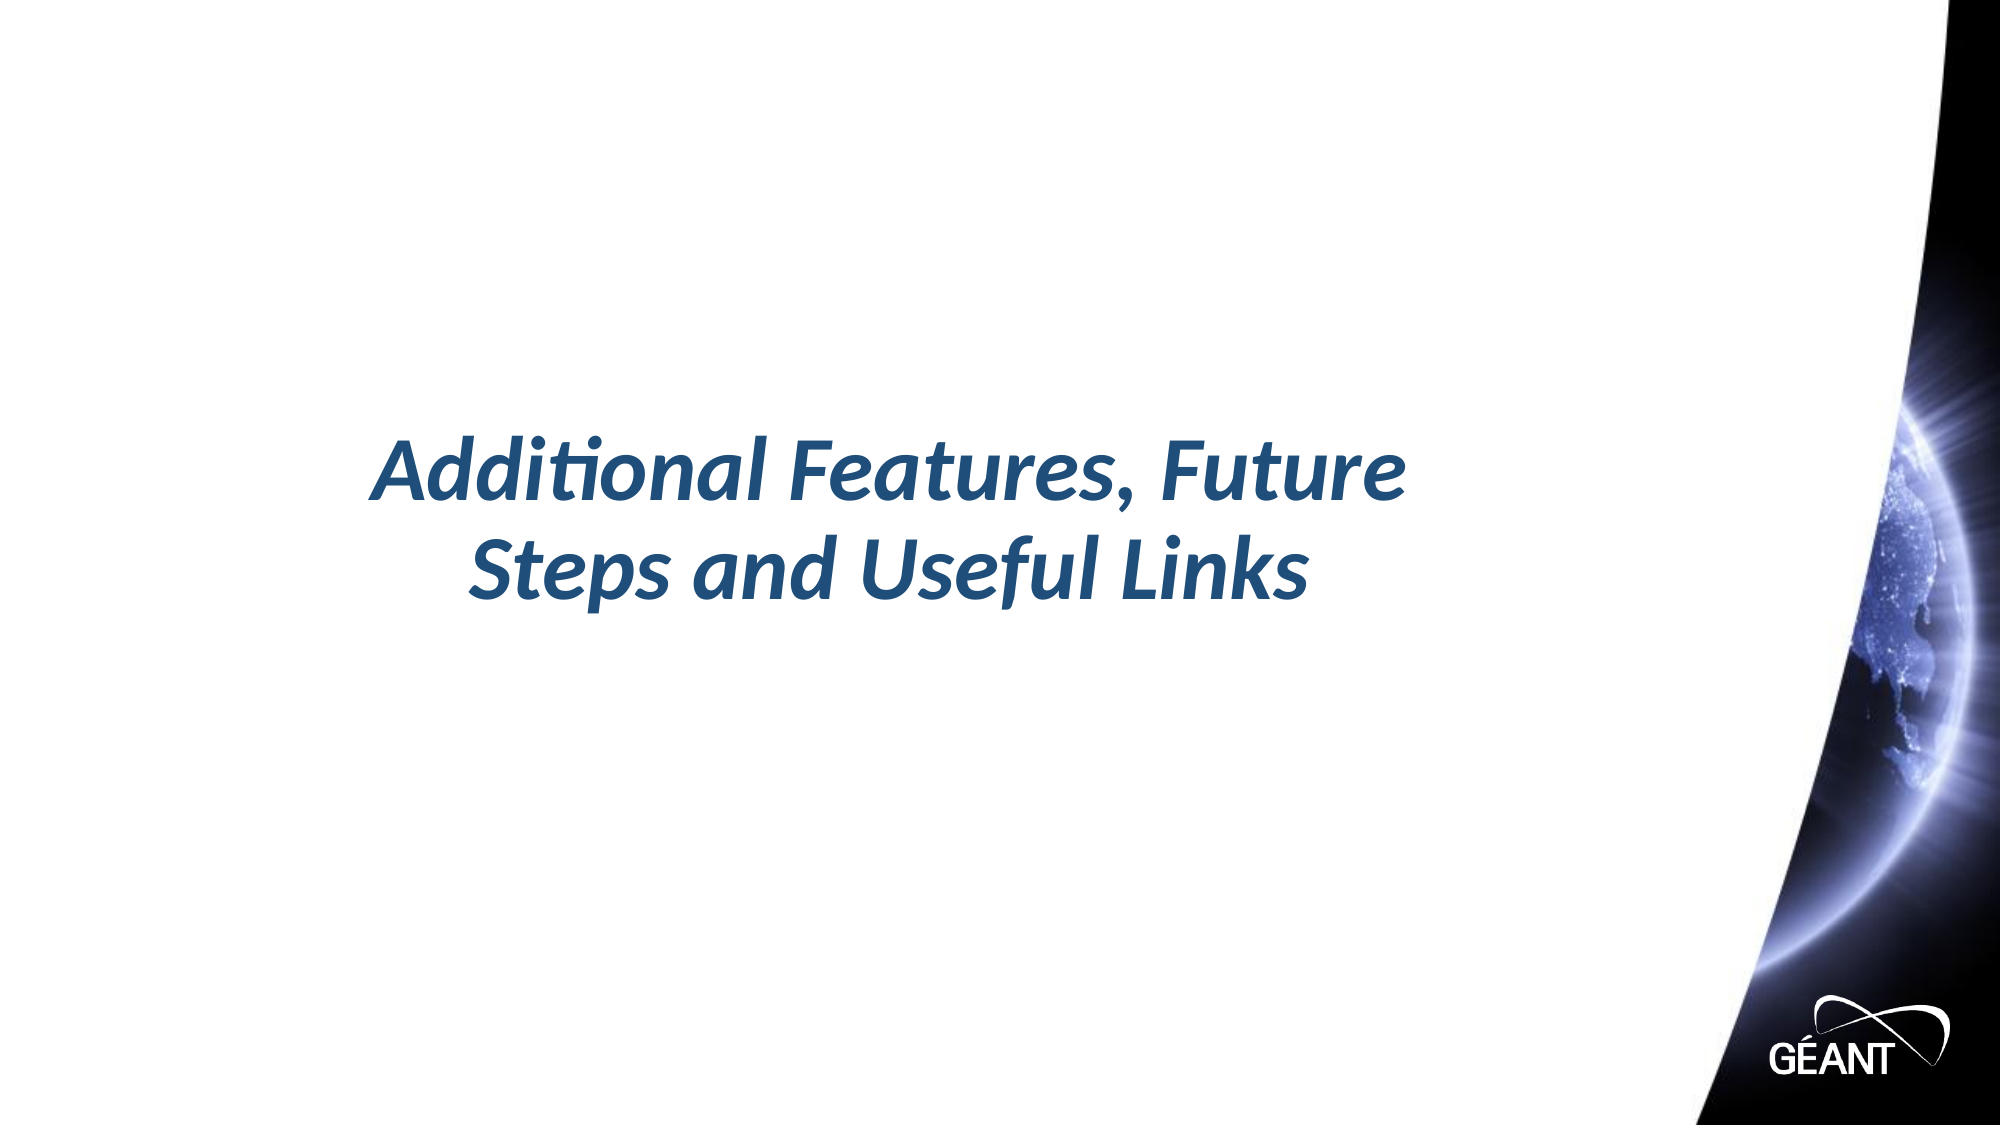

# Additional Features, Future Steps and Useful Links